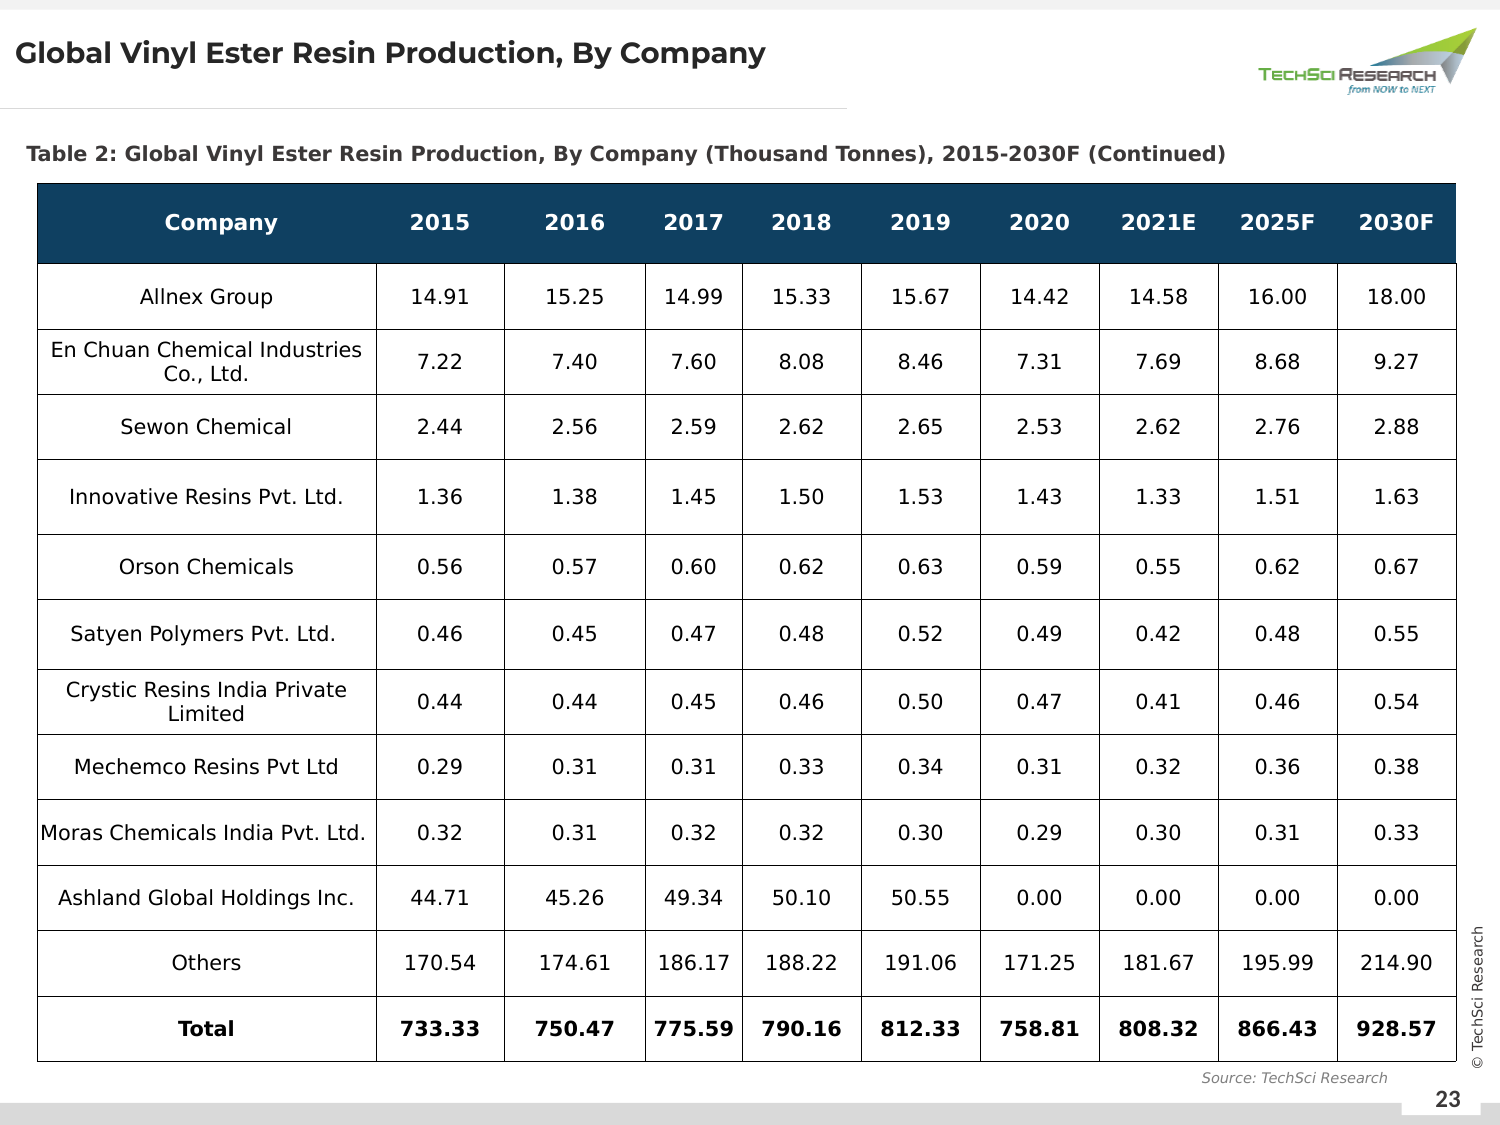

Global Vinyl Ester Resin Production, By Company
Table 2: Global Vinyl Ester Resin Production, By Company (Thousand Tonnes), 2015-2030F (Continued)
| Company | 2015 | 2016 | 2017 | 2018 | 2019 | 2020 | 2021E | 2025F | 2030F |
| --- | --- | --- | --- | --- | --- | --- | --- | --- | --- |
| Allnex Group | 14.91 | 15.25 | 14.99 | 15.33 | 15.67 | 14.42 | 14.58 | 16.00 | 18.00 |
| En Chuan Chemical Industries Co., Ltd. | 7.22 | 7.40 | 7.60 | 8.08 | 8.46 | 7.31 | 7.69 | 8.68 | 9.27 |
| Sewon Chemical | 2.44 | 2.56 | 2.59 | 2.62 | 2.65 | 2.53 | 2.62 | 2.76 | 2.88 |
| Innovative Resins Pvt. Ltd. | 1.36 | 1.38 | 1.45 | 1.50 | 1.53 | 1.43 | 1.33 | 1.51 | 1.63 |
| Orson Chemicals | 0.56 | 0.57 | 0.60 | 0.62 | 0.63 | 0.59 | 0.55 | 0.62 | 0.67 |
| Satyen Polymers Pvt. Ltd. | 0.46 | 0.45 | 0.47 | 0.48 | 0.52 | 0.49 | 0.42 | 0.48 | 0.55 |
| Crystic Resins India Private Limited | 0.44 | 0.44 | 0.45 | 0.46 | 0.50 | 0.47 | 0.41 | 0.46 | 0.54 |
| Mechemco Resins Pvt Ltd | 0.29 | 0.31 | 0.31 | 0.33 | 0.34 | 0.31 | 0.32 | 0.36 | 0.38 |
| Moras Chemicals India Pvt. Ltd. | 0.32 | 0.31 | 0.32 | 0.32 | 0.30 | 0.29 | 0.30 | 0.31 | 0.33 |
| Ashland Global Holdings Inc. | 44.71 | 45.26 | 49.34 | 50.10 | 50.55 | 0.00 | 0.00 | 0.00 | 0.00 |
| Others | 170.54 | 174.61 | 186.17 | 188.22 | 191.06 | 171.25 | 181.67 | 195.99 | 214.90 |
| Total | 733.33 | 750.47 | 775.59 | 790.16 | 812.33 | 758.81 | 808.32 | 866.43 | 928.57 |
Source: TechSci Research